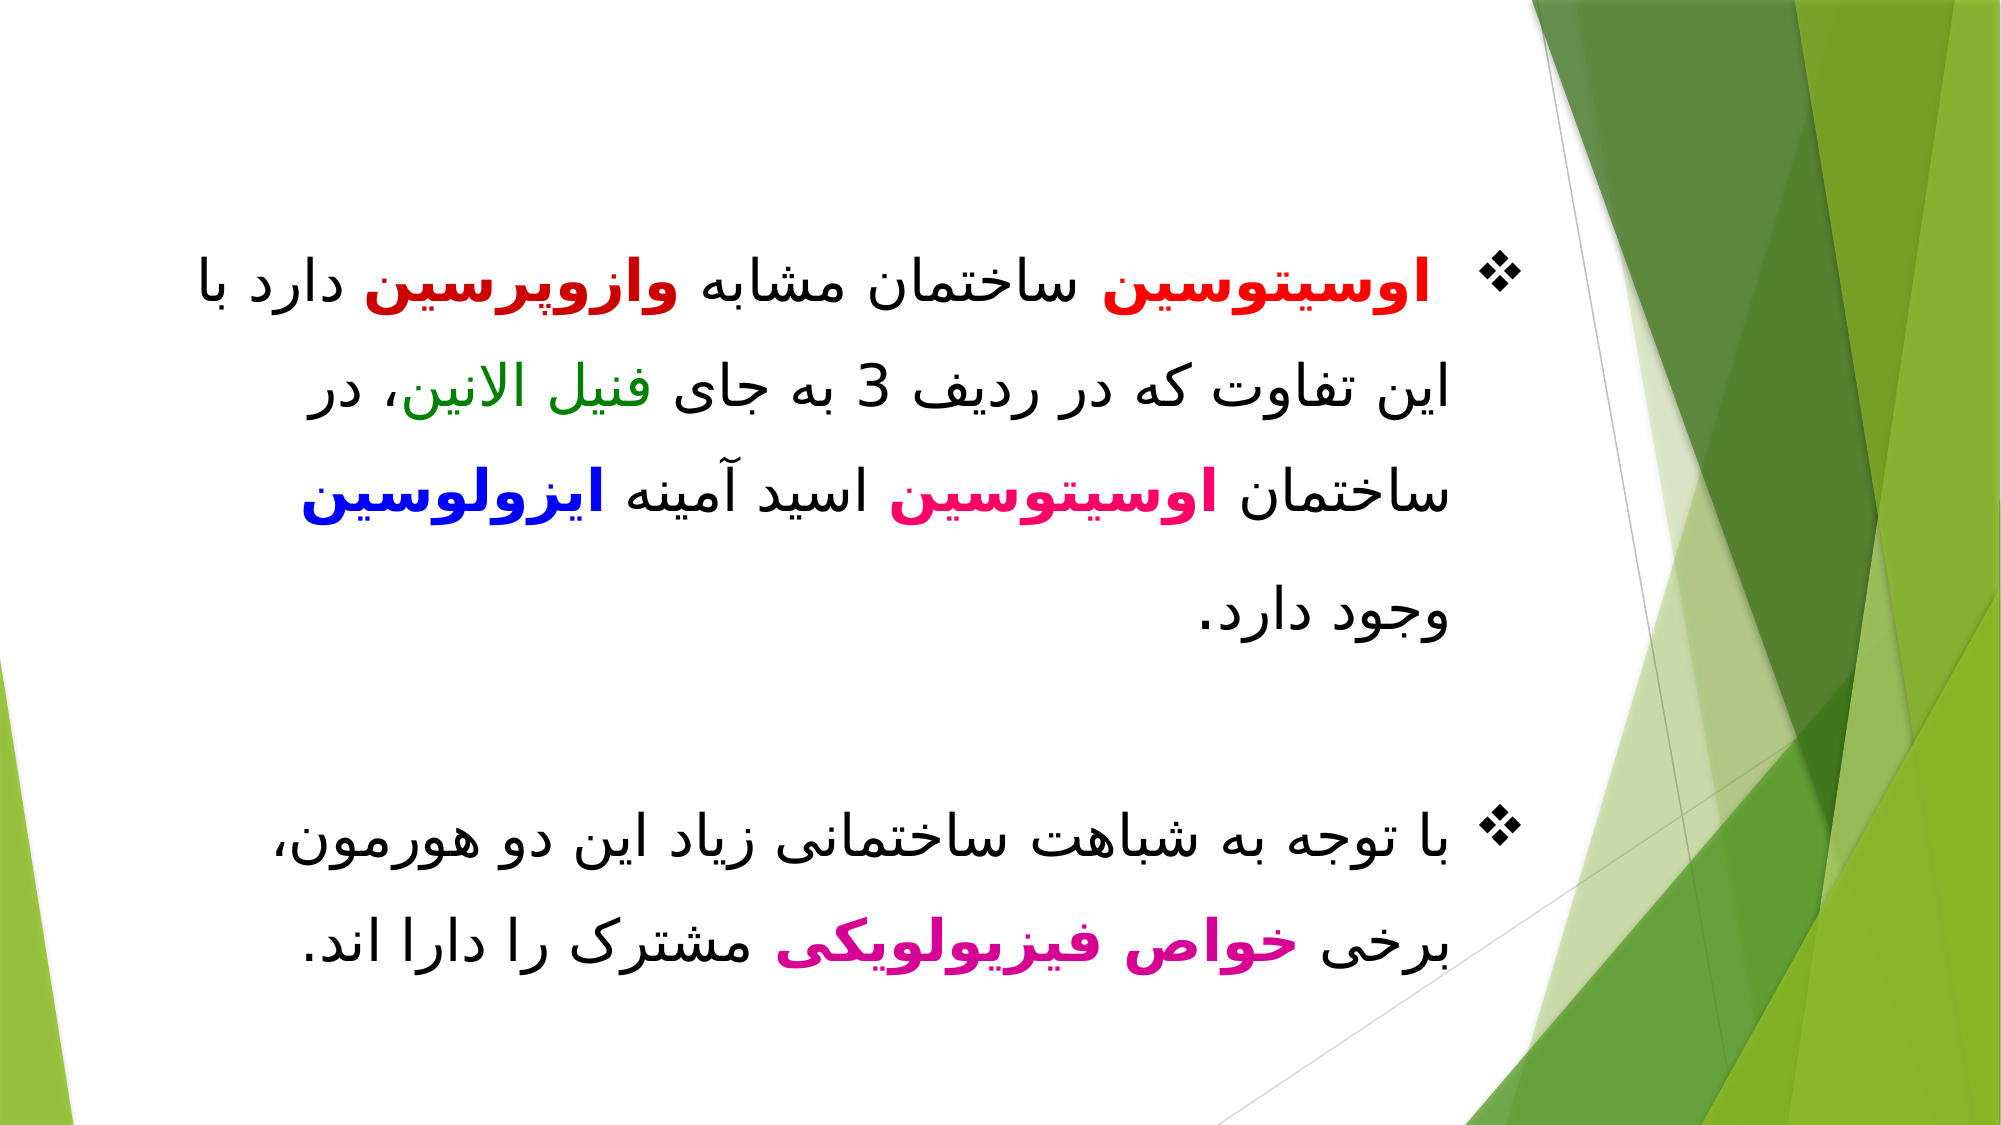

اوسیتوسین ساختمان مشابه وازوپرسین دارد با این تفاوت که در ردیف 3 به جای فنیل الانین، در ساختمان اوسیتوسین اسید آمینه ایزولوسین وجود دارد.

با توجه به شباهت ساختمانی زیاد این دو هورمون، برخی خواص فیزیولویکی مشترک را دارا اند.